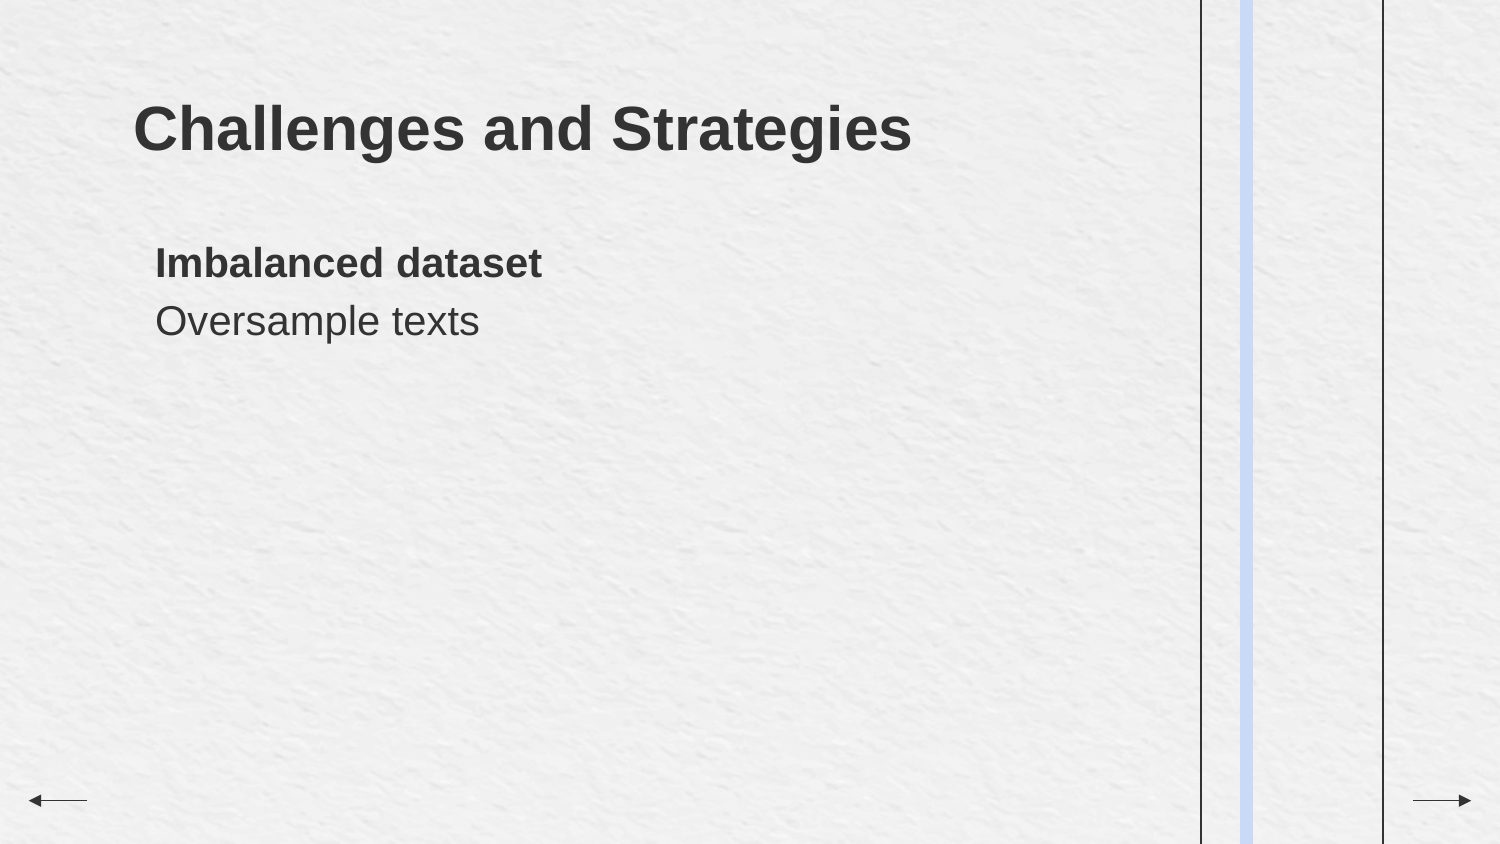

# Challenges and Strategies
Imbalanced dataset
Oversample texts